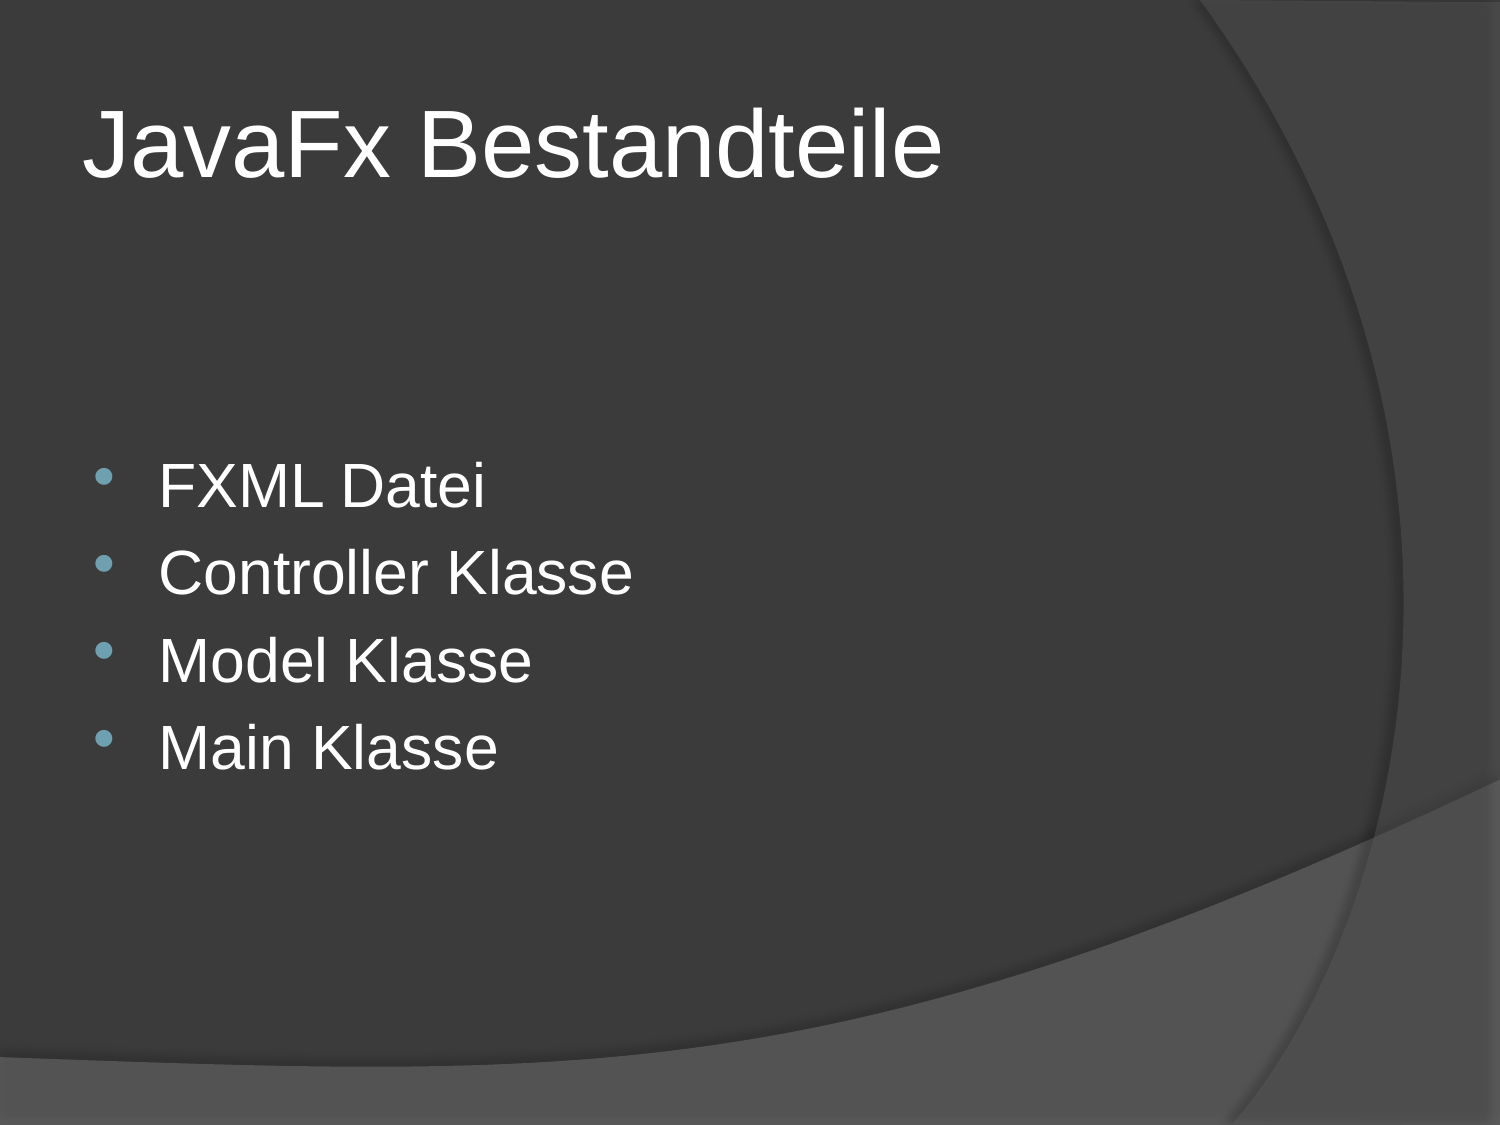

# JavaFx Bestandteile

FXML Datei
Controller Klasse
Model Klasse
Main Klasse